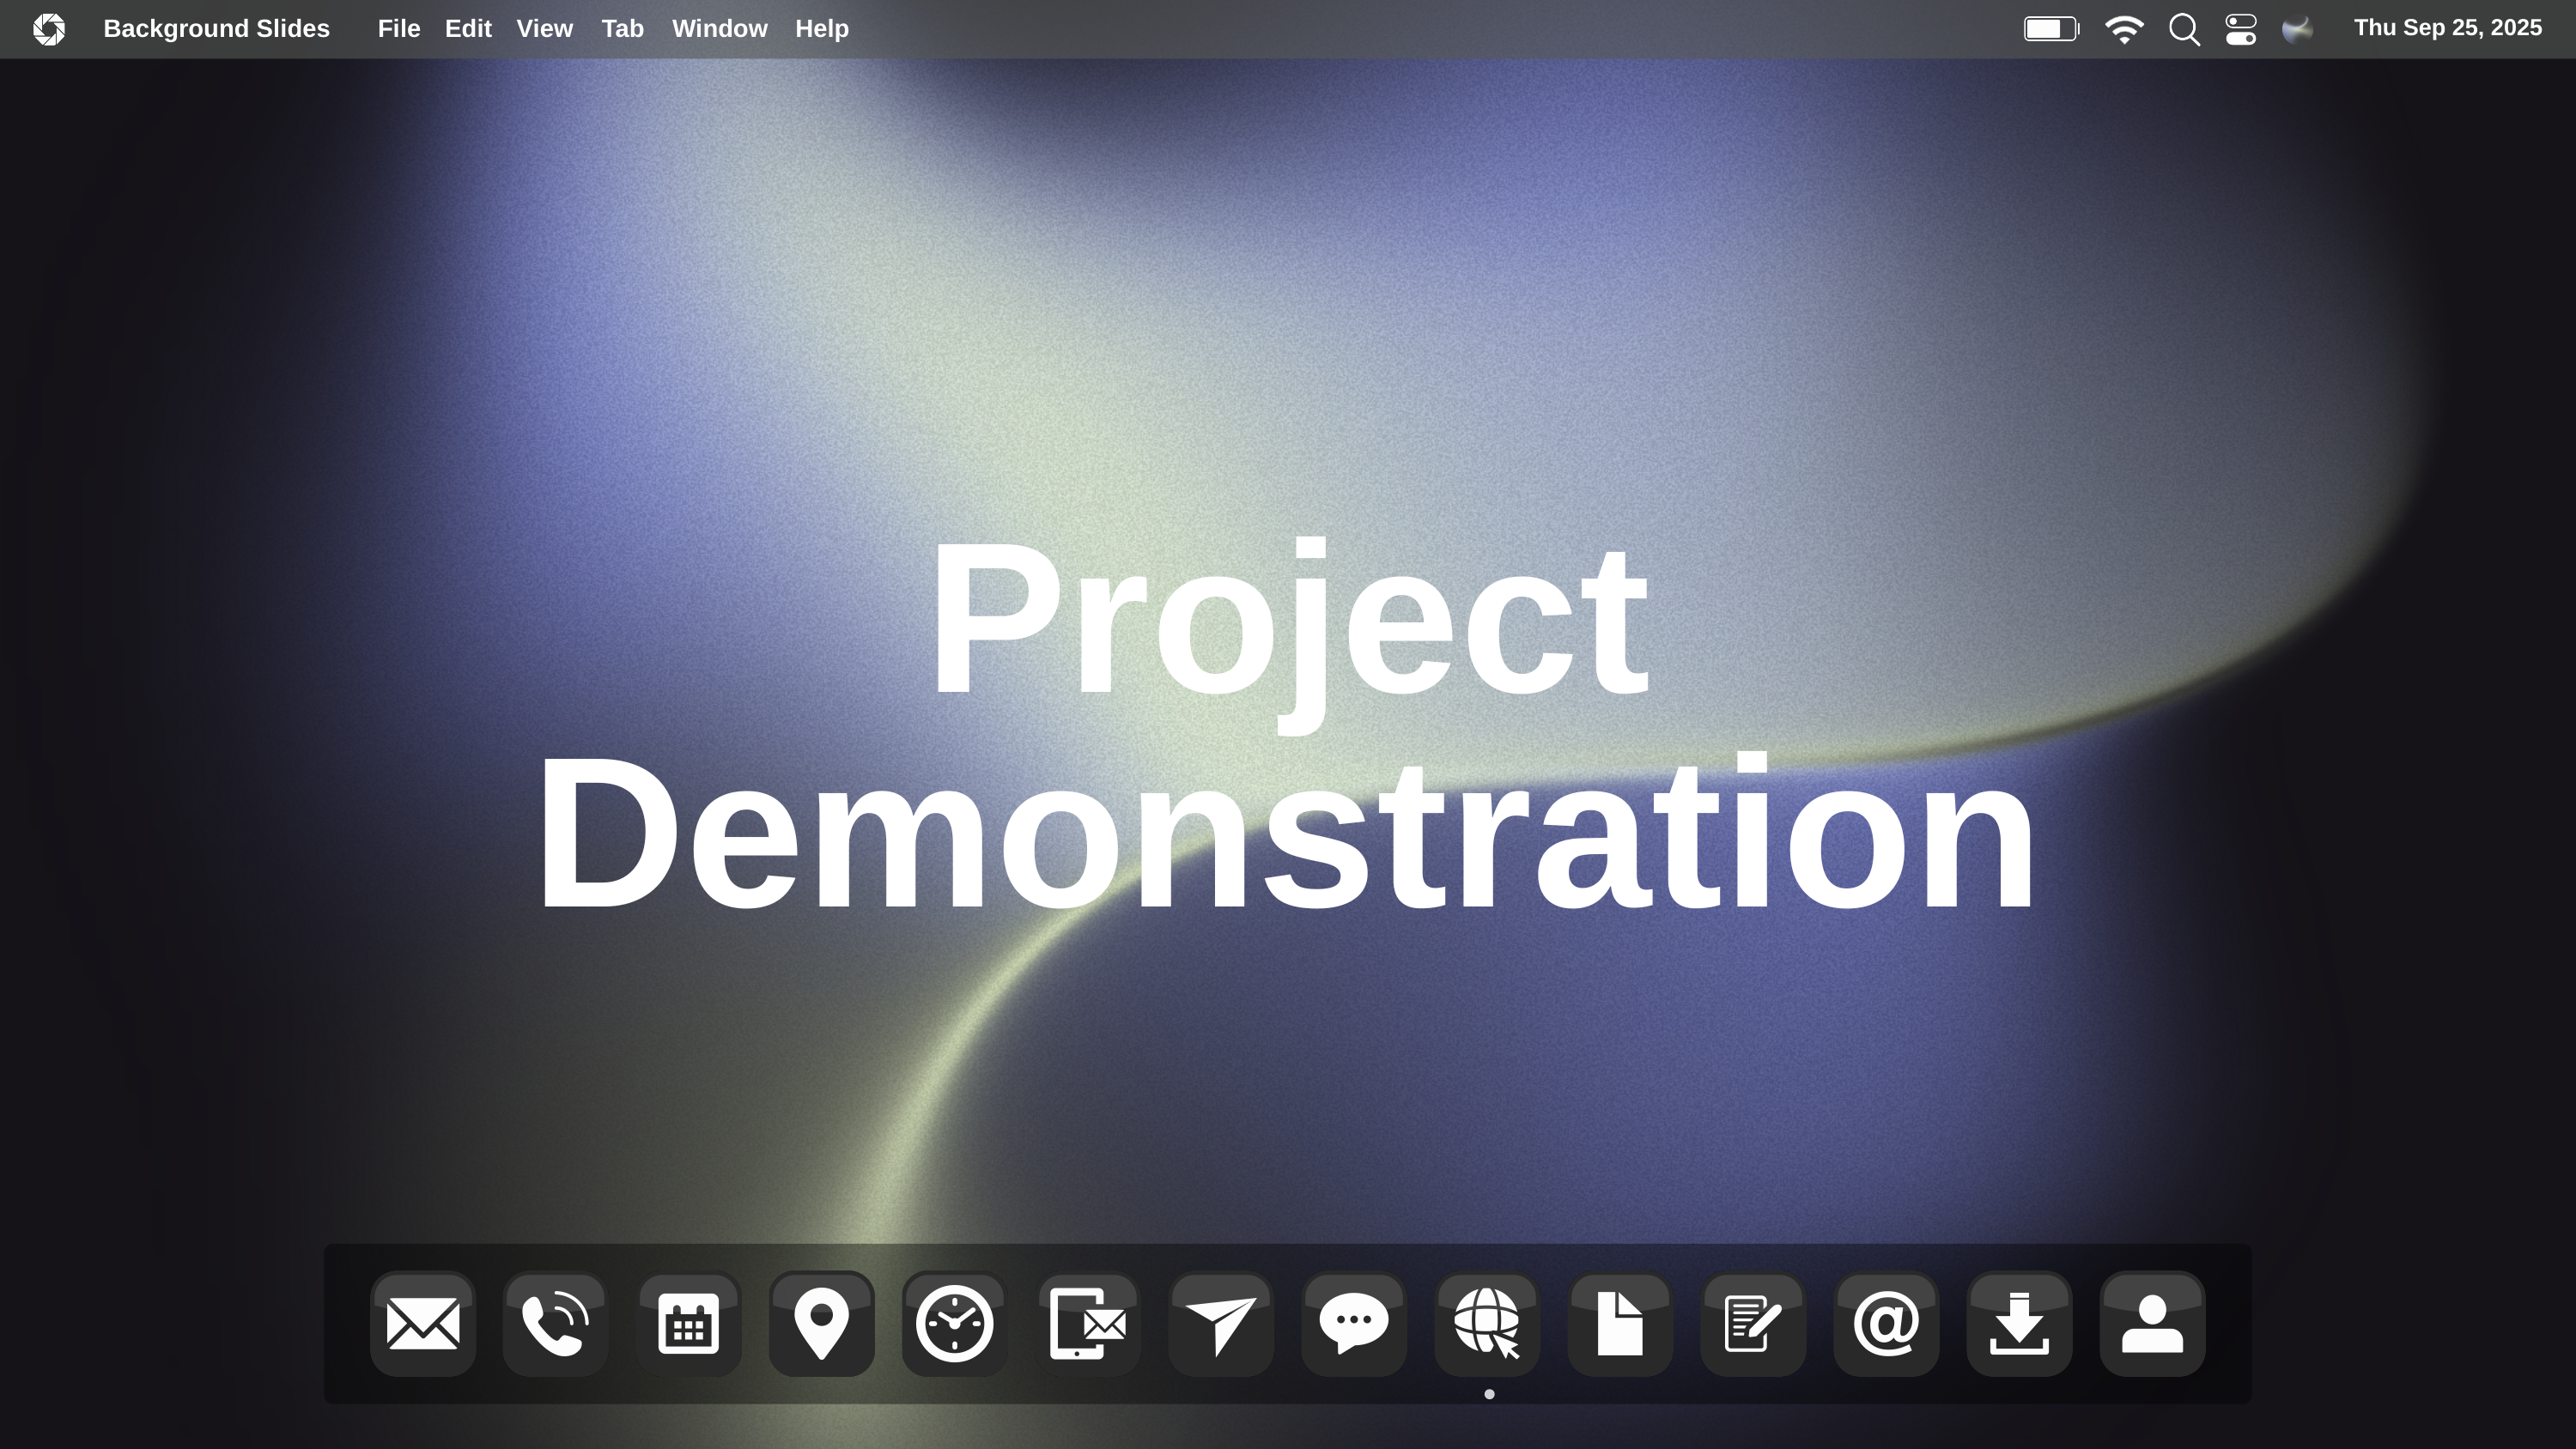

Thu Sep 25, 2025

Background Slides
File
Edit
View
Tab
Window
Help

Mission

Elaborate on your topic here.

Lorem ipsum dolor sit amet, consectetur adipiscing elit, sed do eiusmod tempor incididunt ut labore et dolore magna aliqua. Ut enim ad minim veniam, quis nostrud exercitation ullamco laboris nisi ut aliquip ex ea commodo consequat. Duis aute irure dolor in reprehenderit in voluptate velit esse cillum dolore eu fugiat nulla pariatur.

Vision

Elaborate on your topic here.

Lorem ipsum dolor sit amet, consectetur adipiscing elit, sed do eiusmod tempor incididunt ut labore et dolore magna aliqua. Ut enim ad minim veniam, quis nostrud exercitation ullamco laboris nisi ut aliquip ex ea commodo consequat. Duis aute irure dolor in reprehenderit in voluptate velit esse cillum dolore eu fugiat nulla pariatur.

Project
Demonstration

Our History

Elaborate on your topic here.

Lorem ipsum dolor sit amet, consectetur adipiscing elit, sed do eiusmod tempor incididunt ut labore et dolore magna aliqua. Ut enim ad minim veniam, quis nostrud exercitation ullamco laboris nisi ut aliquip ex ea commodo consequat. Duis aute irure dolor in reprehenderit in voluptate velit esse cillum dolore eu fugiat nulla pariatur. Excepteur sint occaecat cupidatat non proident, sunt in culpa qui officia deserunt mollit anim id est laborum.

Magna sit amet purus gravida. Eu ultrices vitae auctor eu augue ut lectus arcu. Eleifend mi in nulla posuere sollicitudin aliquam ultrices sagittis orci. Euismod elementum nisi quis eleifend quam adipiscing vitae proin sagittis. Amet consectetur adipiscing elit ut aliquam. Vel fringilla est ullamcorper eget nulla facilisi. Lectus sit amet